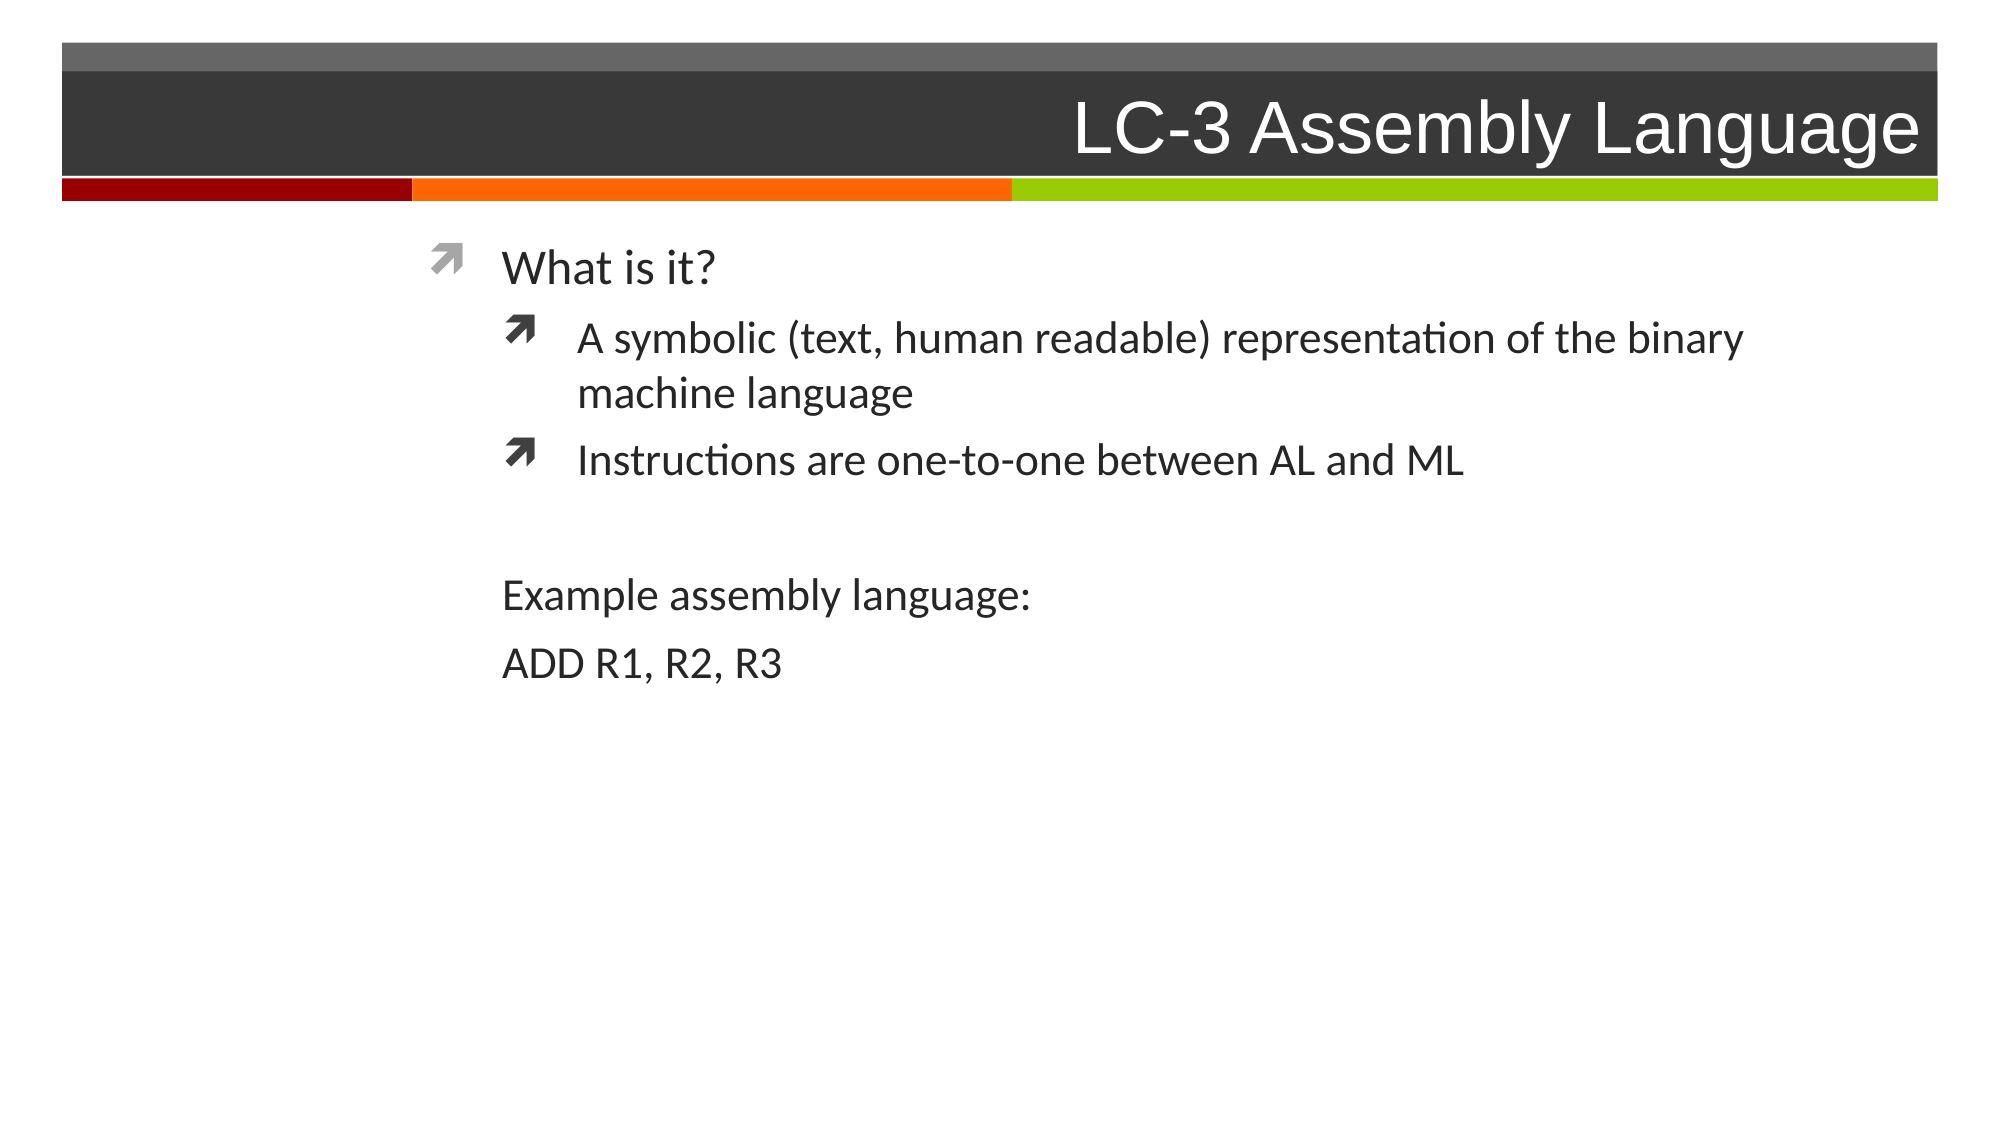

# LC-3 Assembly Language
What is it?
A symbolic (text, human readable) representation of the binary machine language
Instructions are one-to-one between AL and ML

Example assembly language:
ADD R1, R2, R3